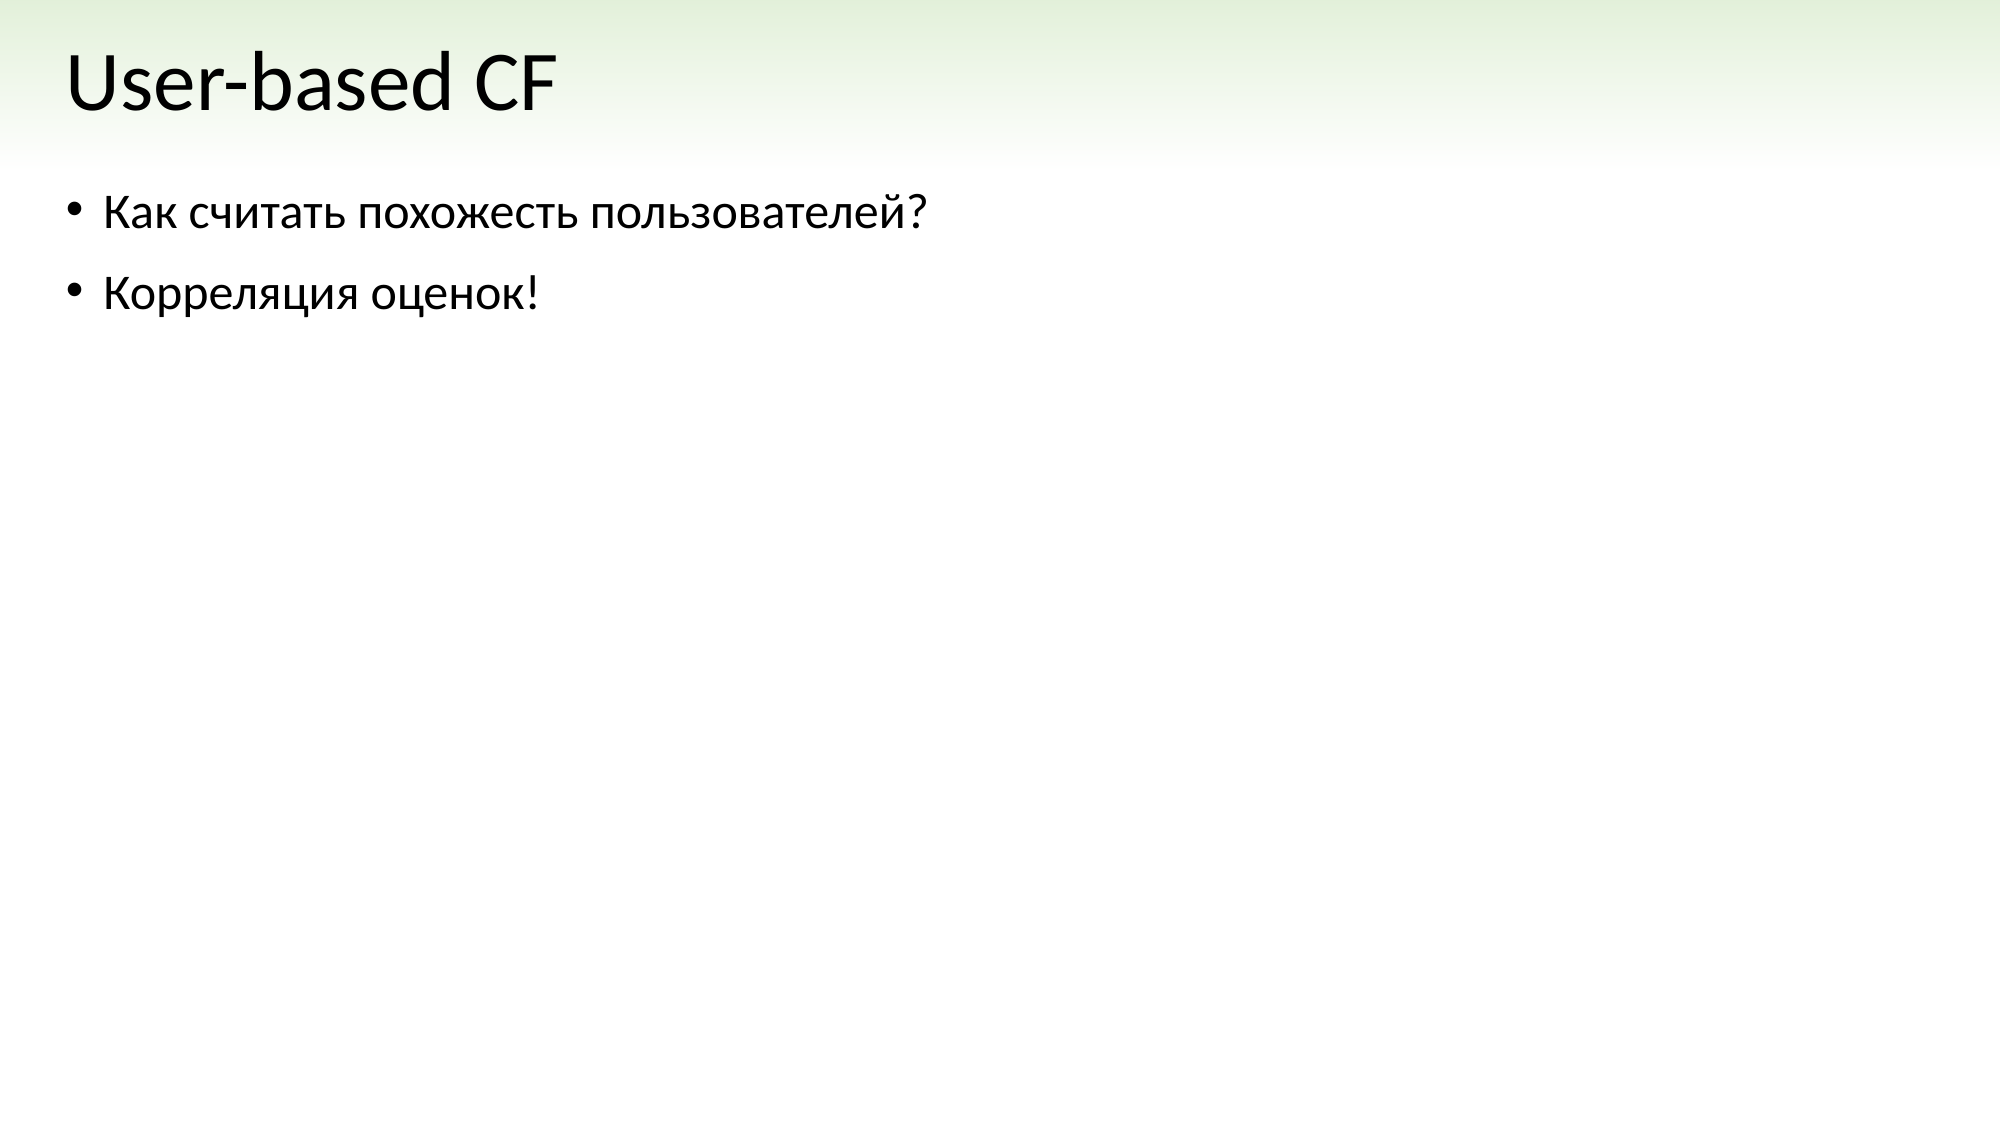

# User-based CF
Как считать похожесть пользователей?
Корреляция оценок!